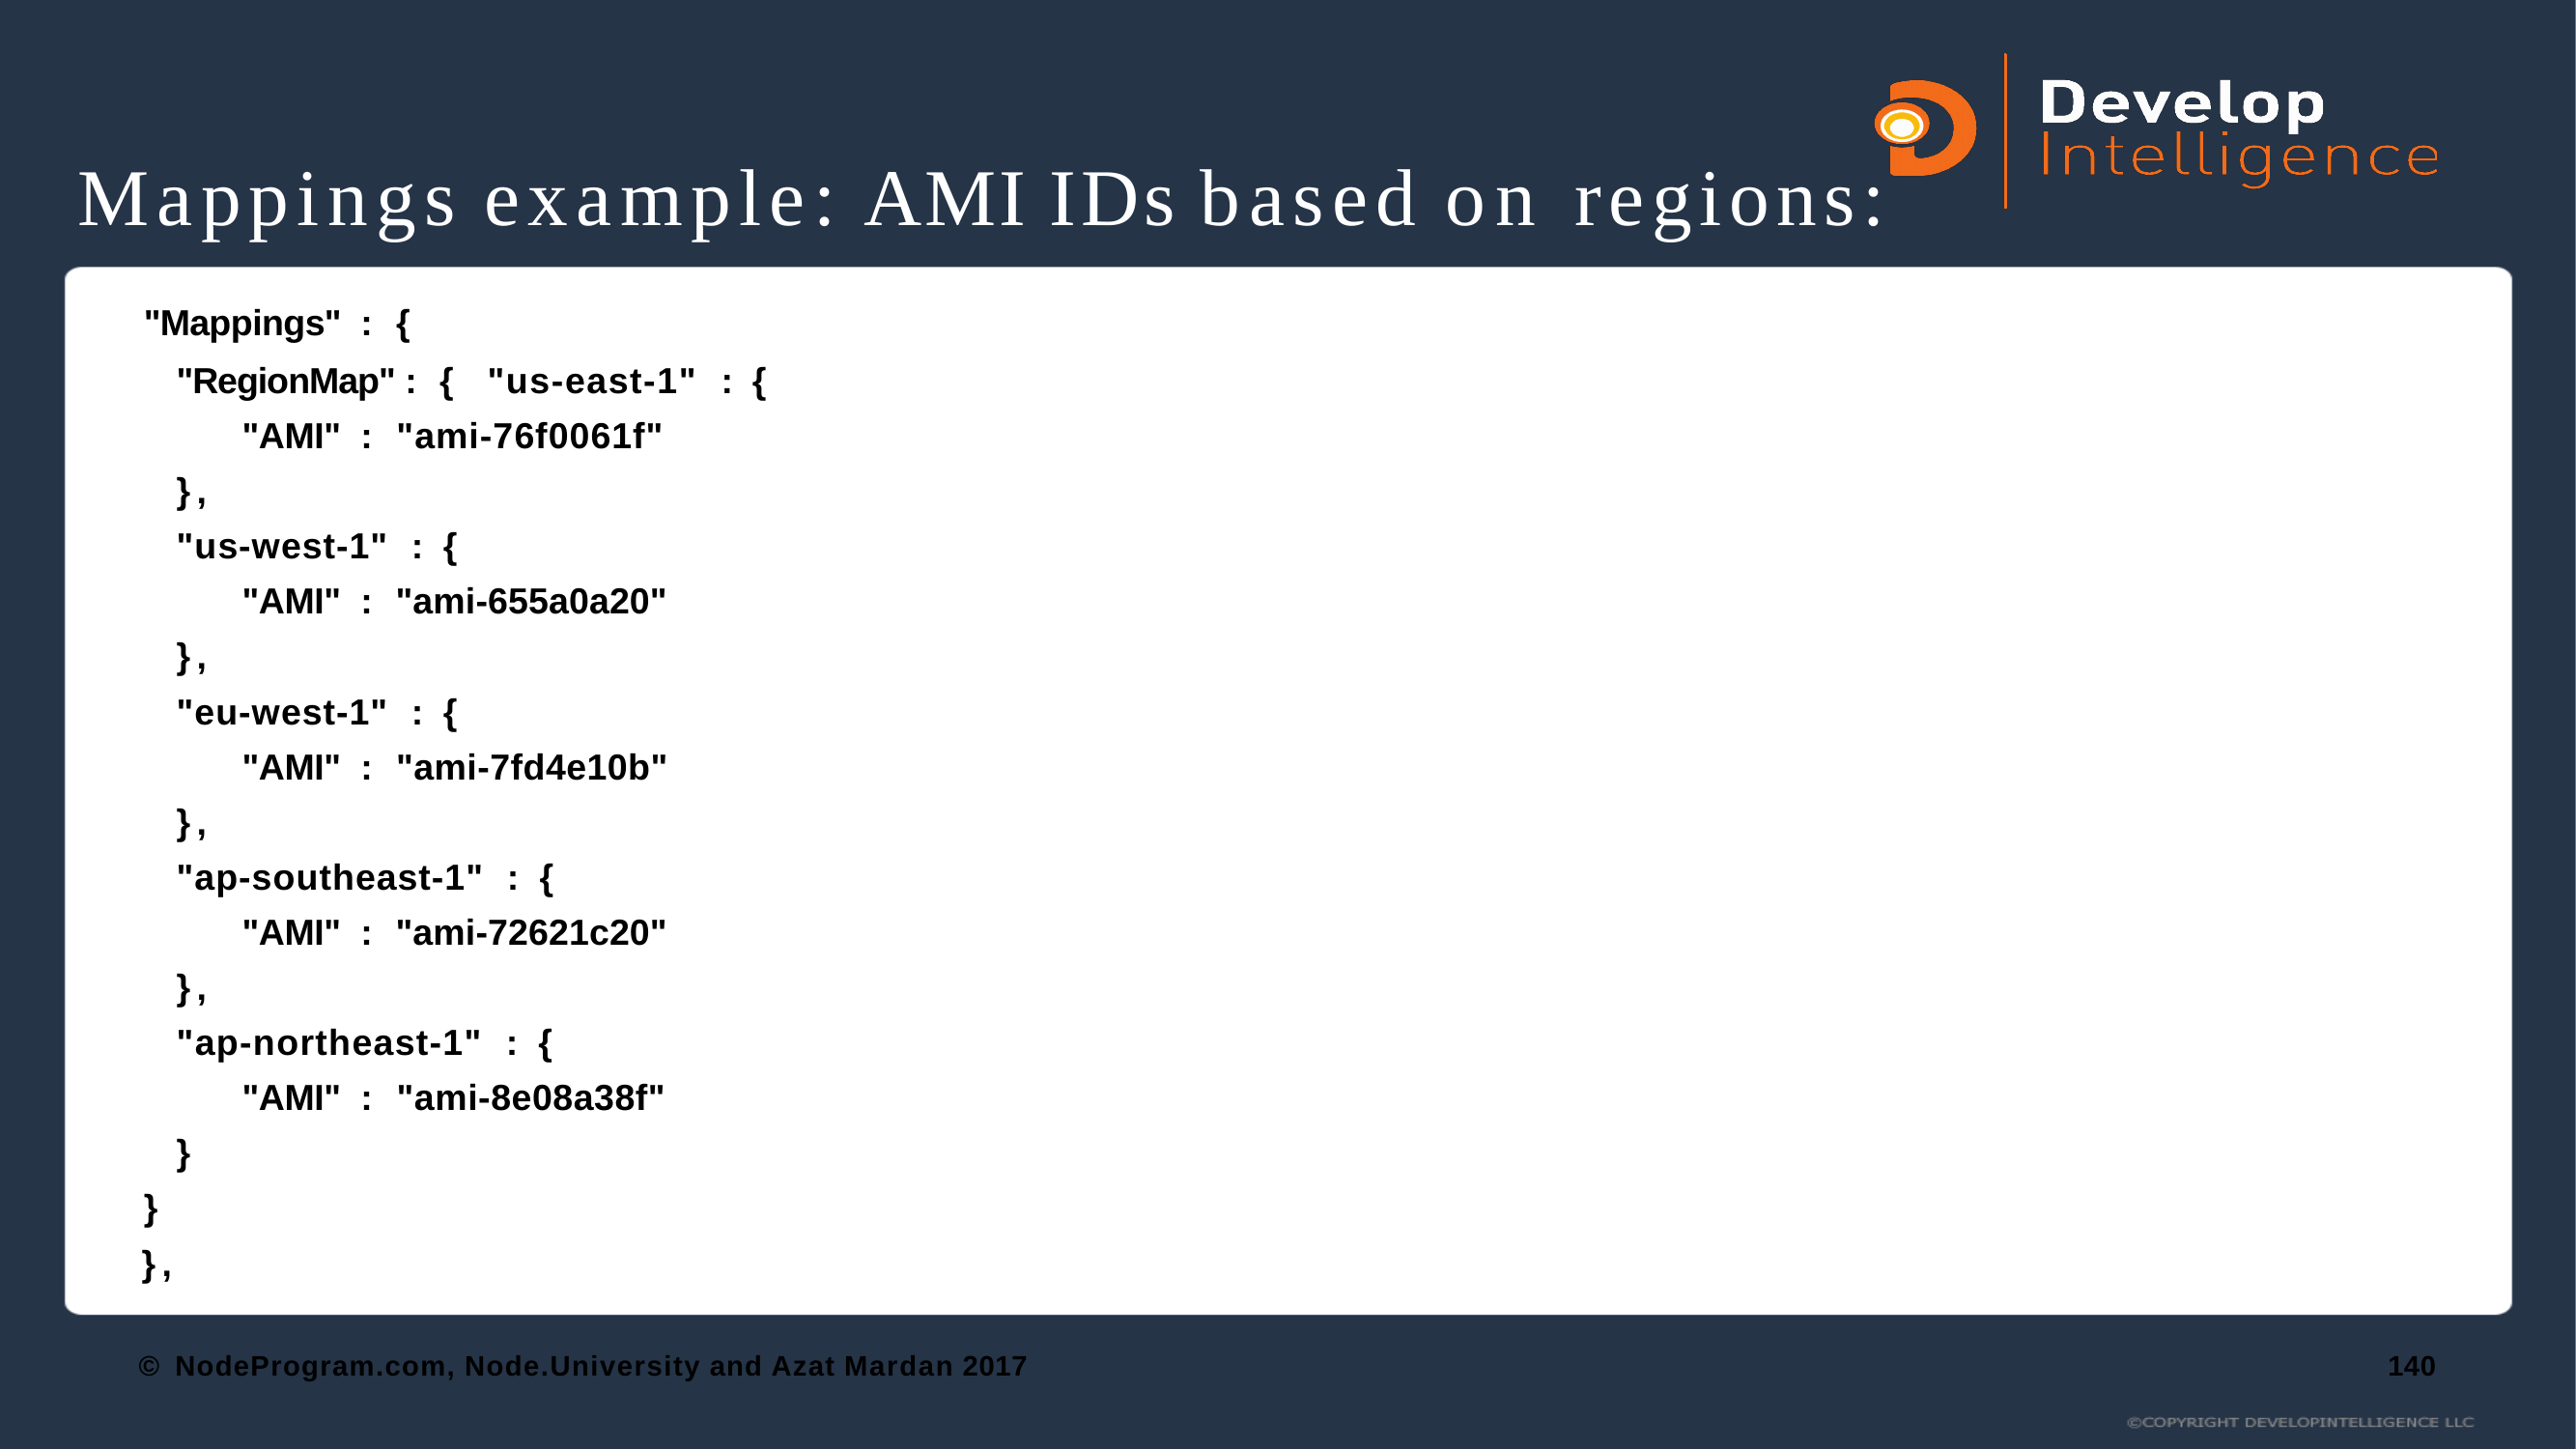

# Mappings example: AMI IDs based on regions:
"Mappings"  : {
"RegionMap" : {  "us-east-1"  : {
"AMI"  : "ami-76f0061f"
},
"us-west-1"  : {
"AMI"  : "ami-655a0a20"
},
"eu-west-1"  : {
"AMI"  : "ami-7fd4e10b"
},
"ap-southeast-1"  : {
"AMI"  : "ami-72621c20"
},
"ap-northeast-1"  : {
"AMI"  : "ami-8e08a38f"
}
}
},
© NodeProgram.com, Node.University and Azat Mardan 2017
140